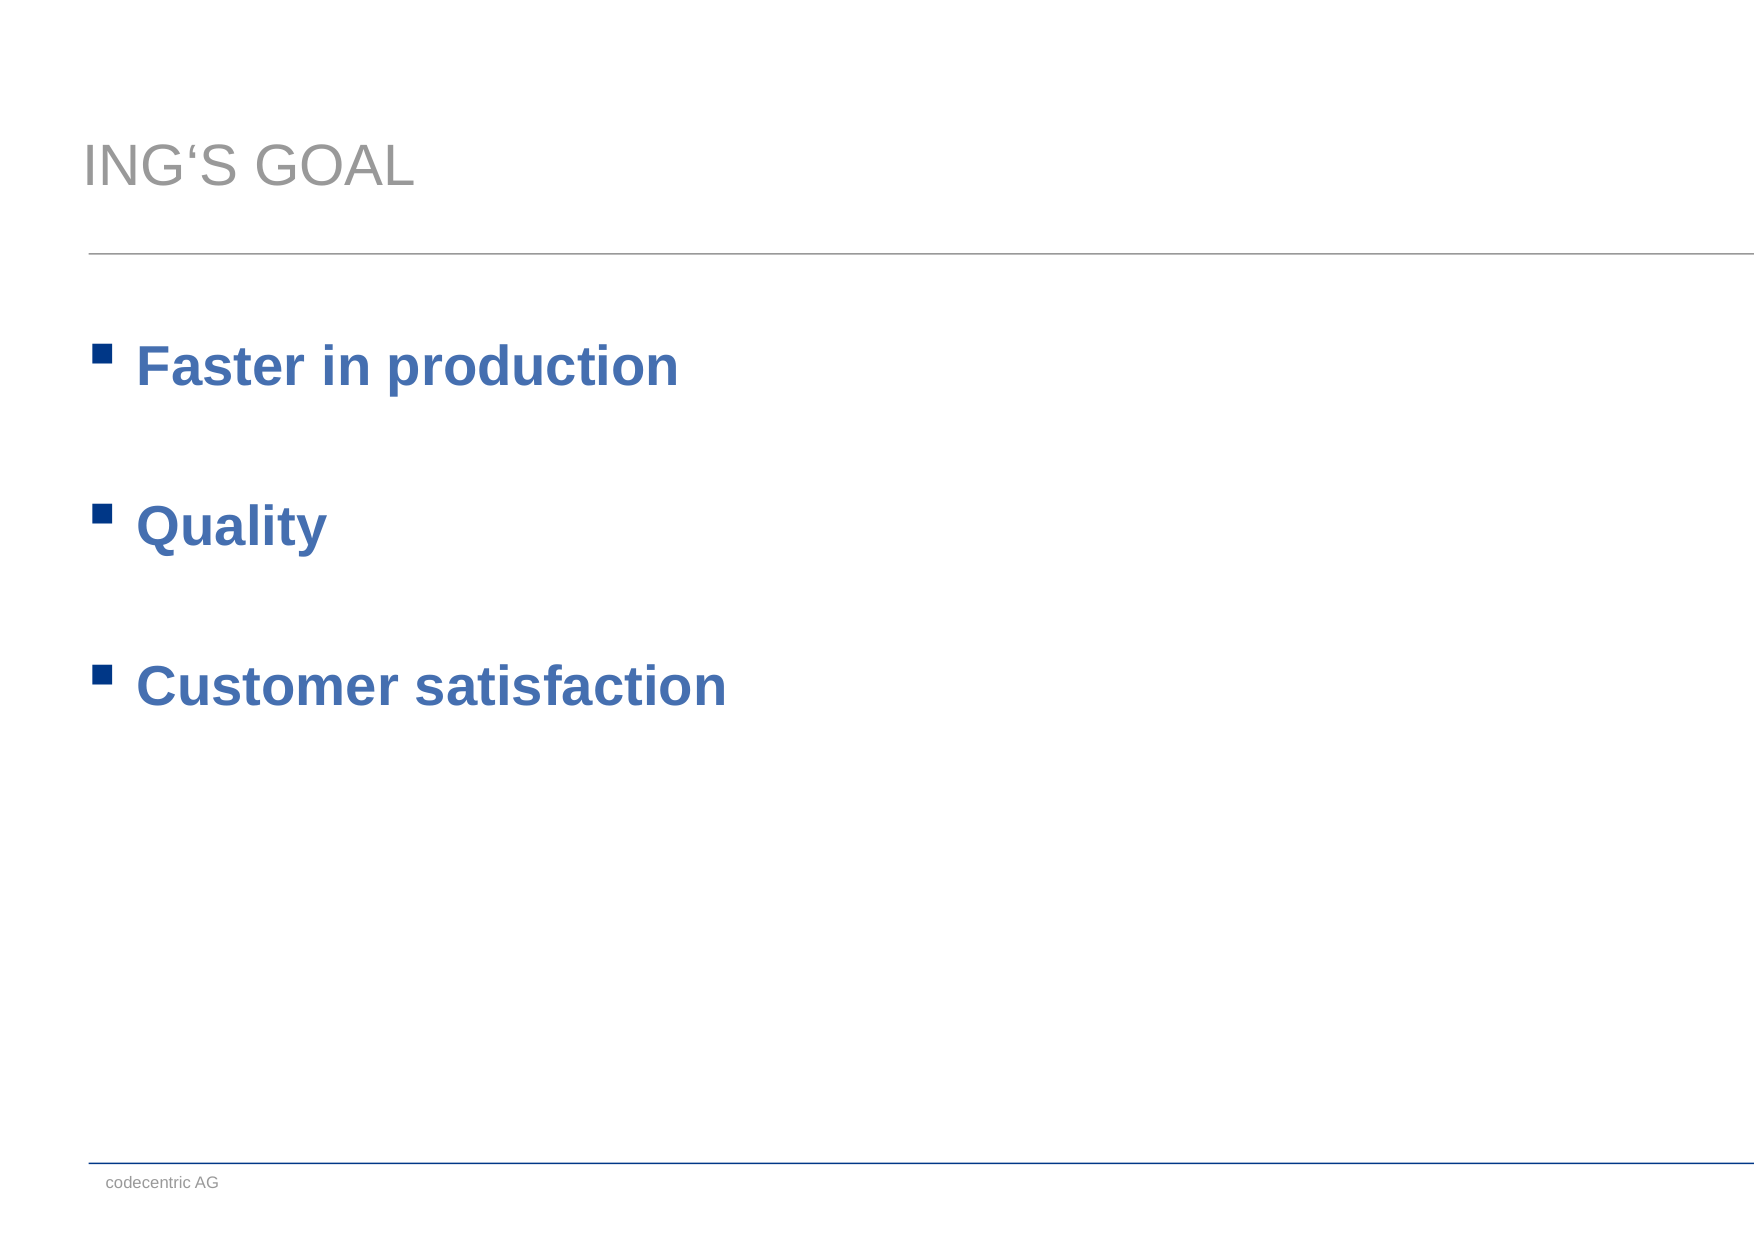

ING‘s goal
Faster in production

Quality

Customer satisfaction